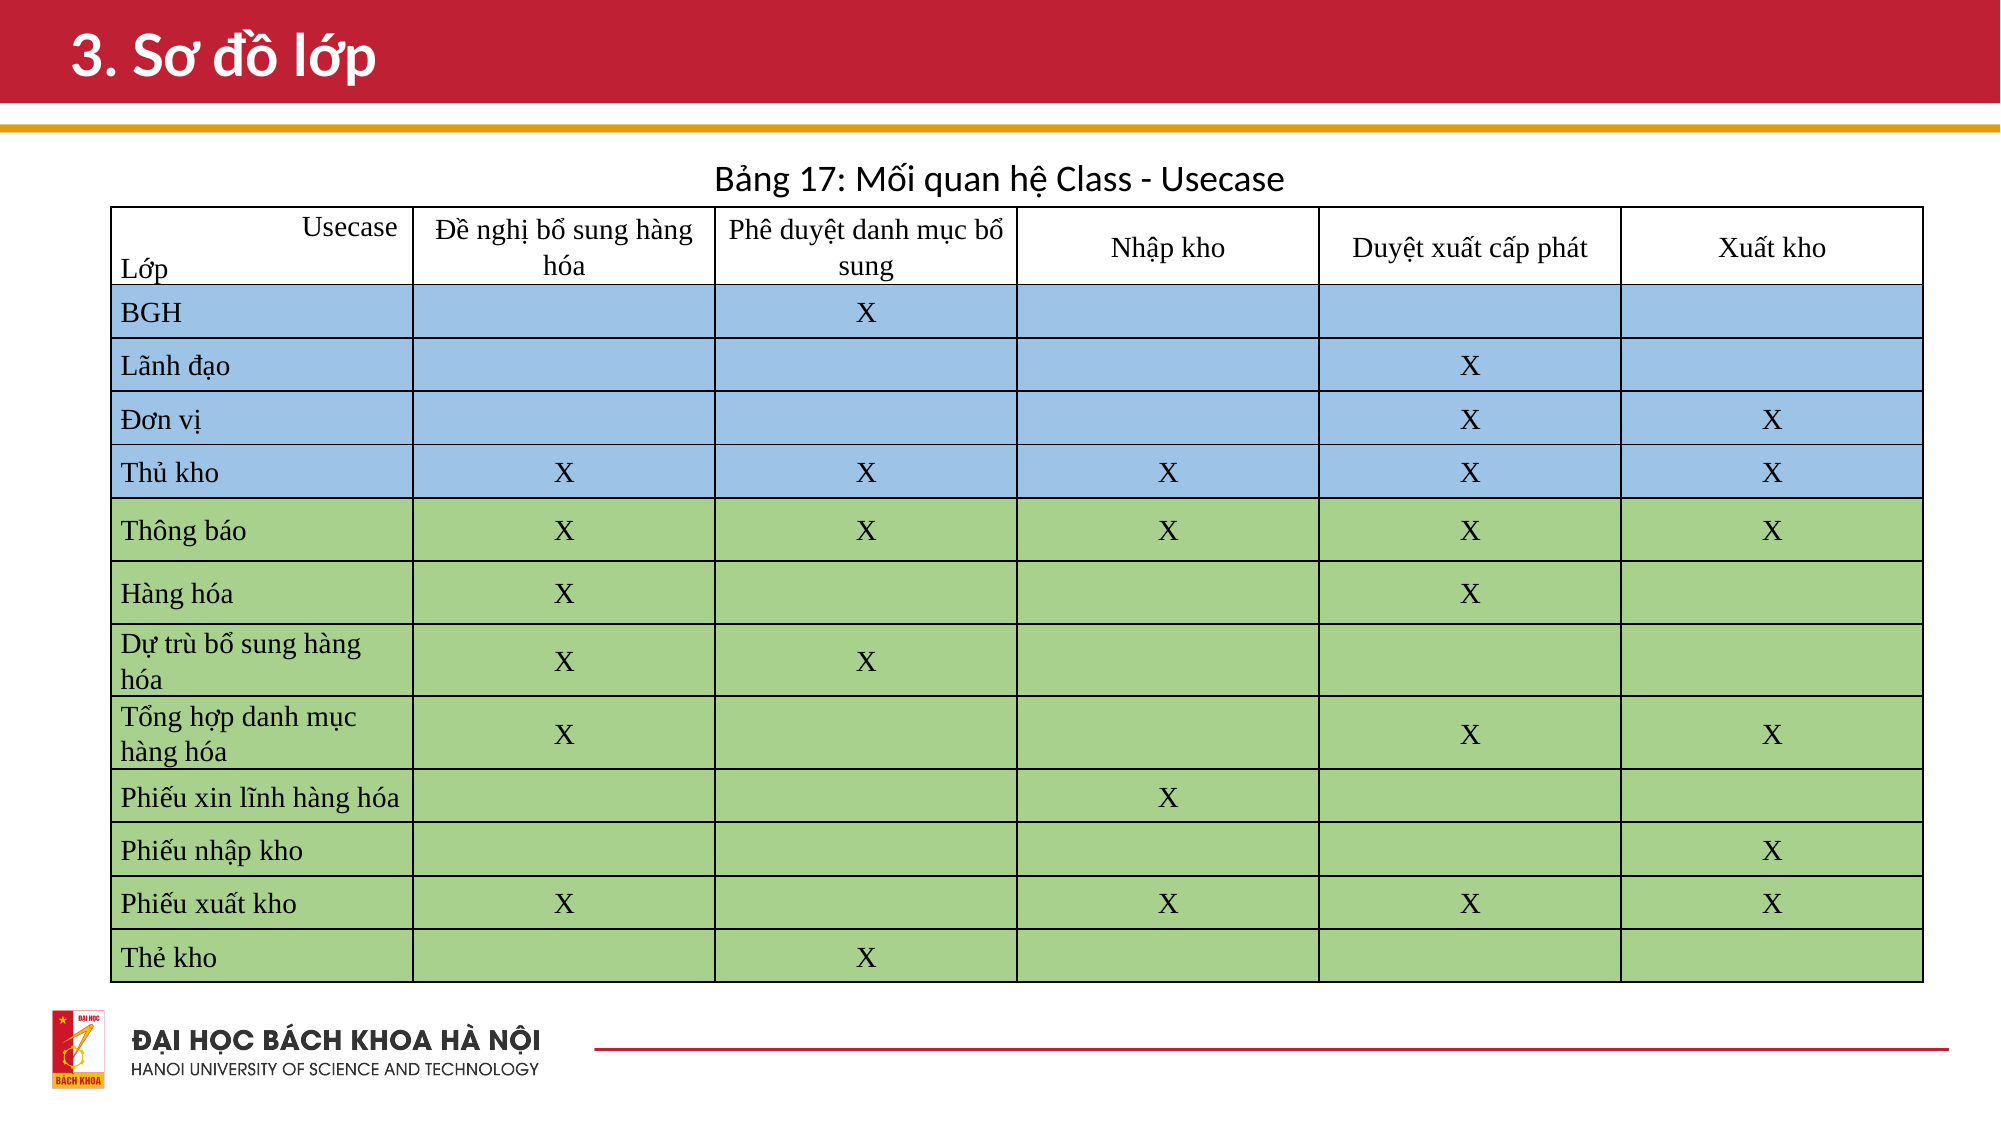

# 3. Sơ đồ lớp
Bảng 17: Mối quan hệ Class - Usecase
| Usecase Lớp | Đề nghị bổ sung hàng hóa | Phê duyệt danh mục bổ sung | Nhập kho | Duyệt xuất cấp phát | Xuất kho |
| --- | --- | --- | --- | --- | --- |
| BGH |  | X |  |  |  |
| Lãnh đạo |  |  |  | X |  |
| Đơn vị |  |  |  | X | X |
| Thủ kho | X | X | X | X | X |
| Thông báo | X | X | X | X | X |
| Hàng hóa | X |  |  | X |  |
| Dự trù bổ sung hàng hóa | X | X |  |  |  |
| Tổng hợp danh mục hàng hóa | X |  |  | X | X |
| Phiếu xin lĩnh hàng hóa |  |  | X |  |  |
| Phiếu nhập kho |  |  |  |  | X |
| Phiếu xuất kho | X |  | X | X | X |
| Thẻ kho |  | X |  |  |  |
31